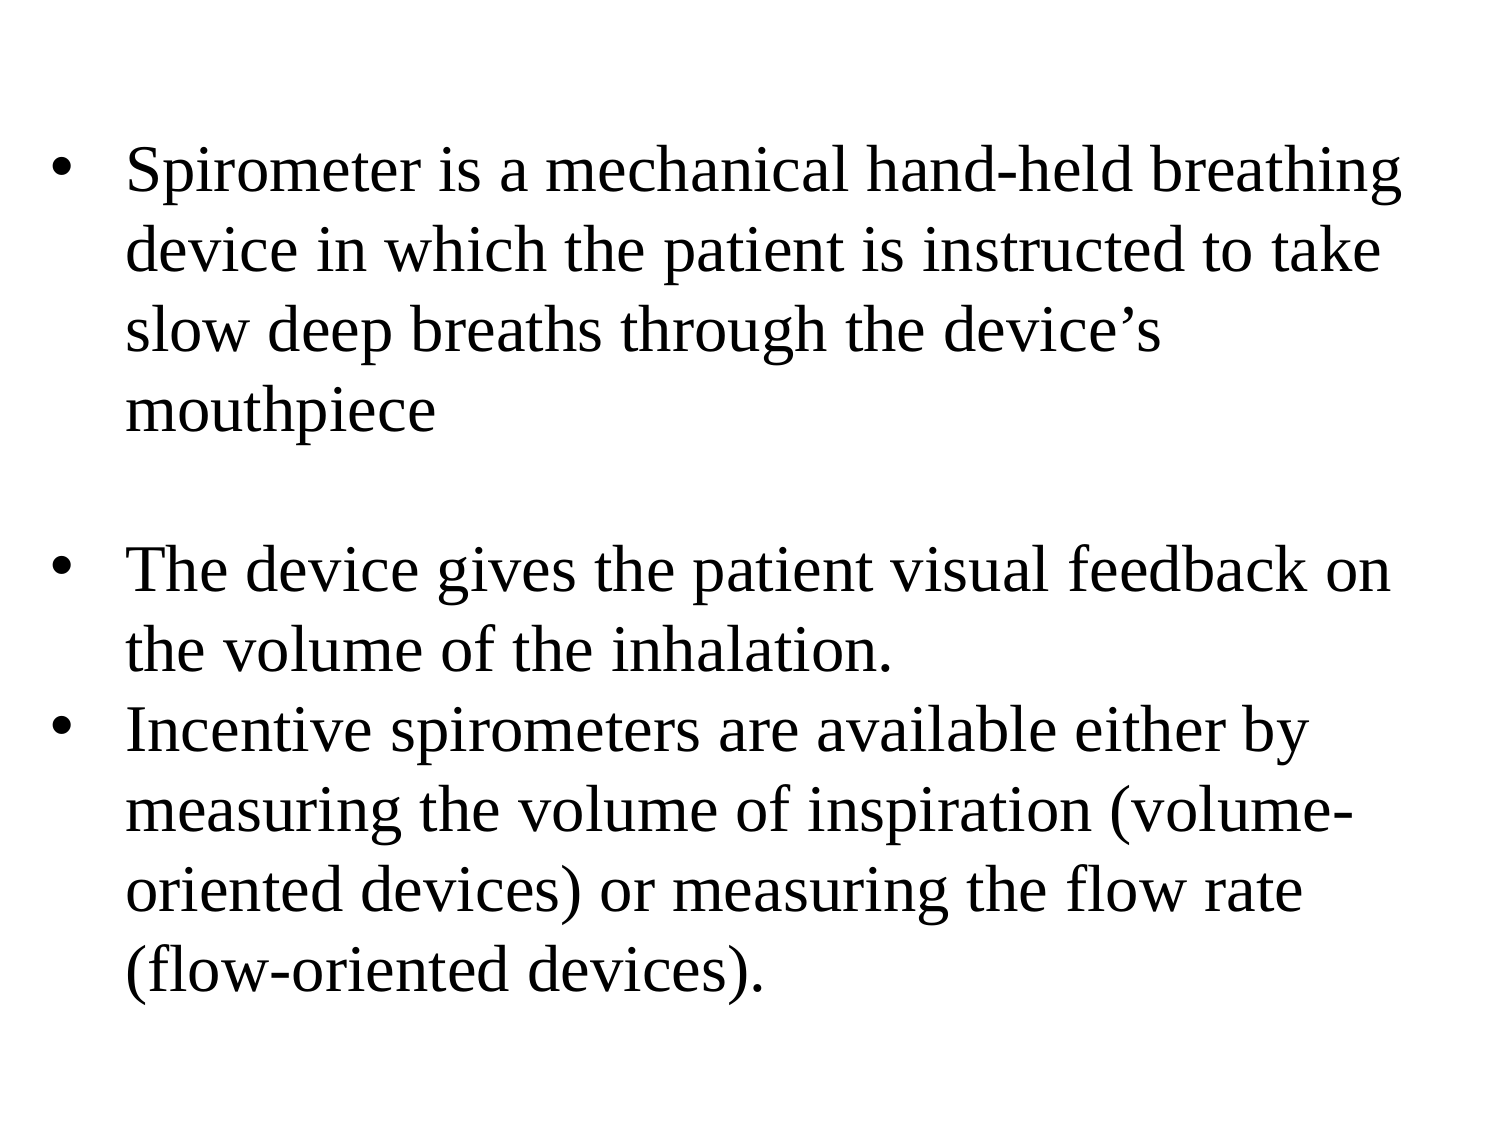

#
Spirometer is a mechanical hand-held breathing device in which the patient is instructed to take slow deep breaths through the device’s mouthpiece

The device gives the patient visual feedback on the volume of the inhalation.
Incentive spirometers are available either by measuring the volume of inspiration (volume-oriented devices) or measuring the flow rate (flow-oriented devices).